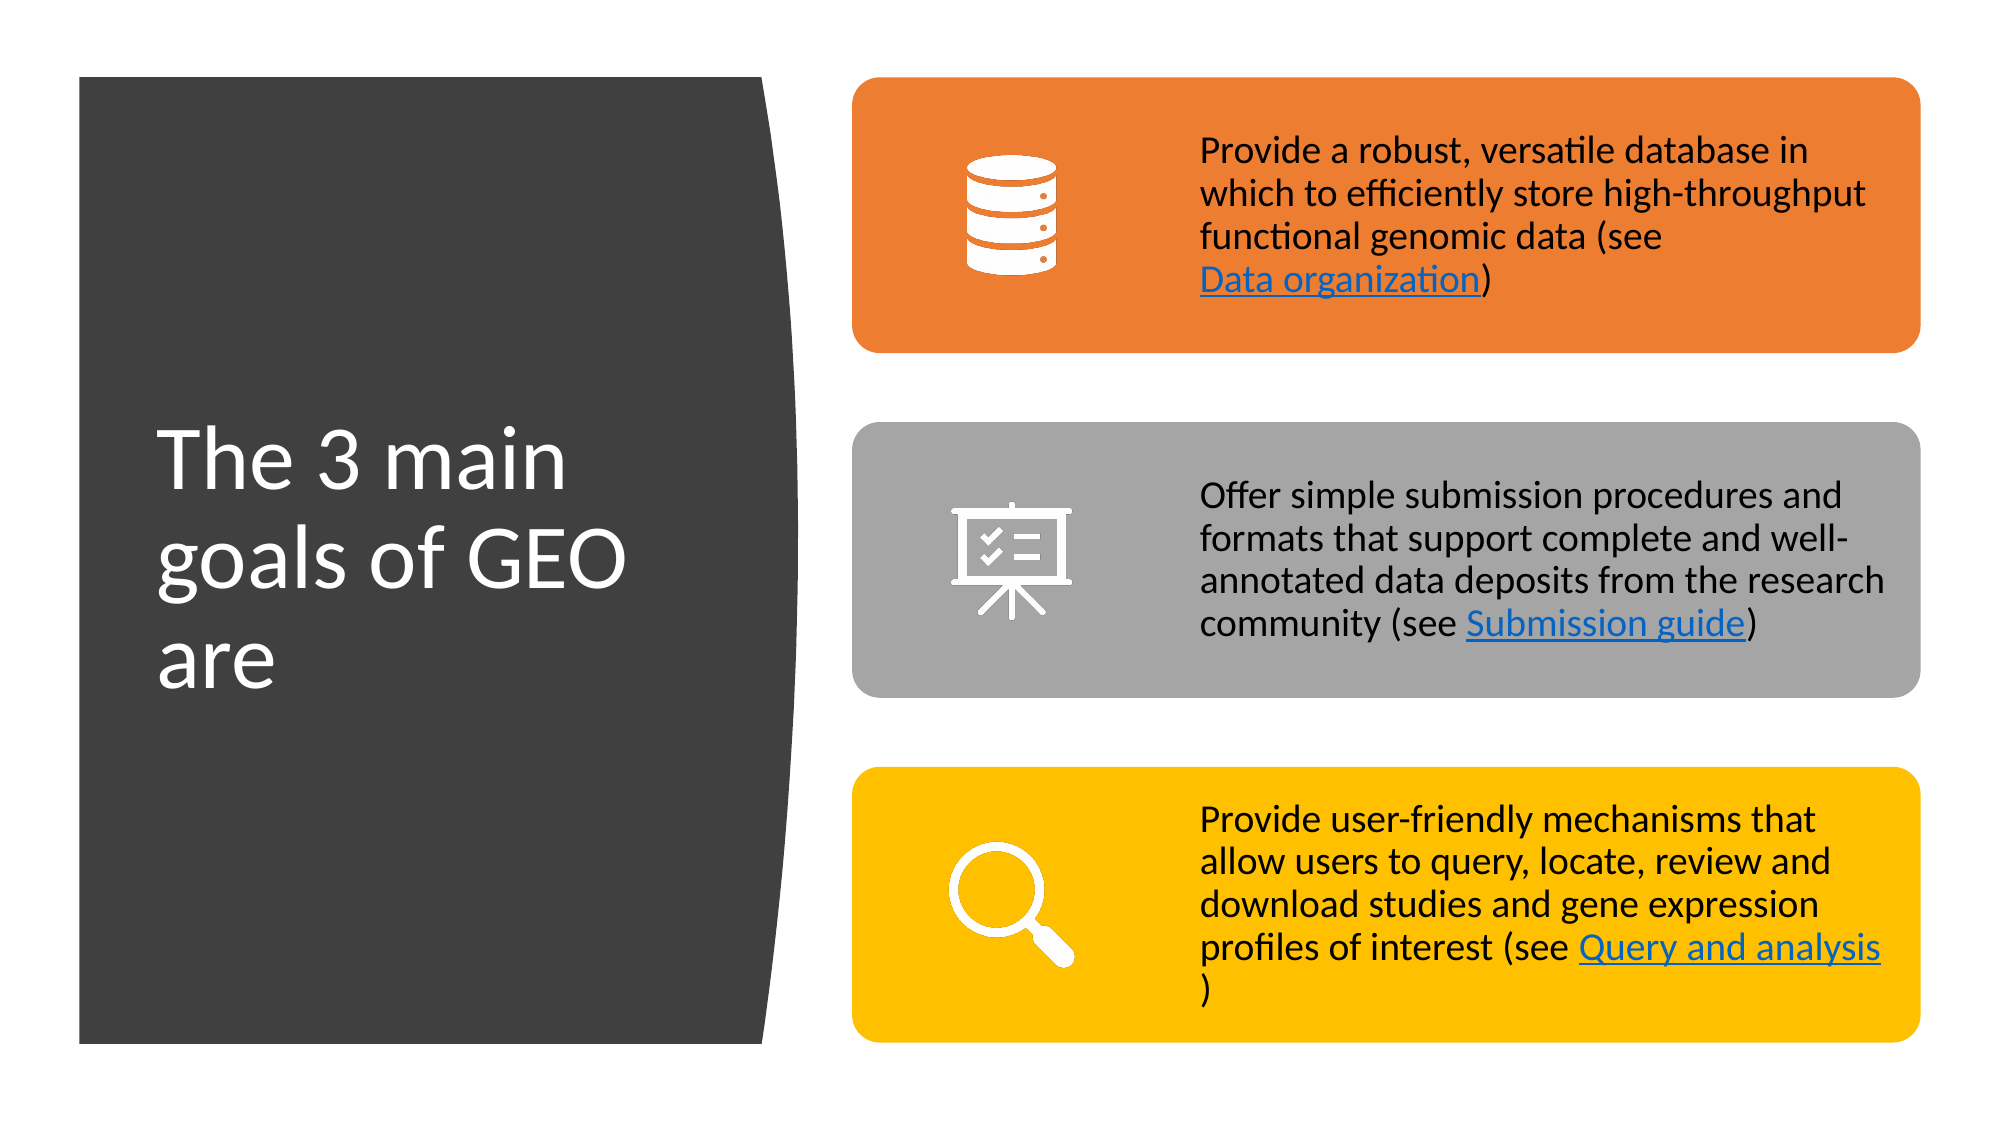

Provide a robust, versatile database in which to efficiently store high-throughput functional genomic data (see Data organization)
Offer simple submission procedures and formats that support complete and well-annotated data deposits from the research community (see Submission guide)
Provide user-friendly mechanisms that allow users to query, locate, review and download studies and gene expression profiles of interest (see Query and analysis)

# The 3 main goals of GEO are